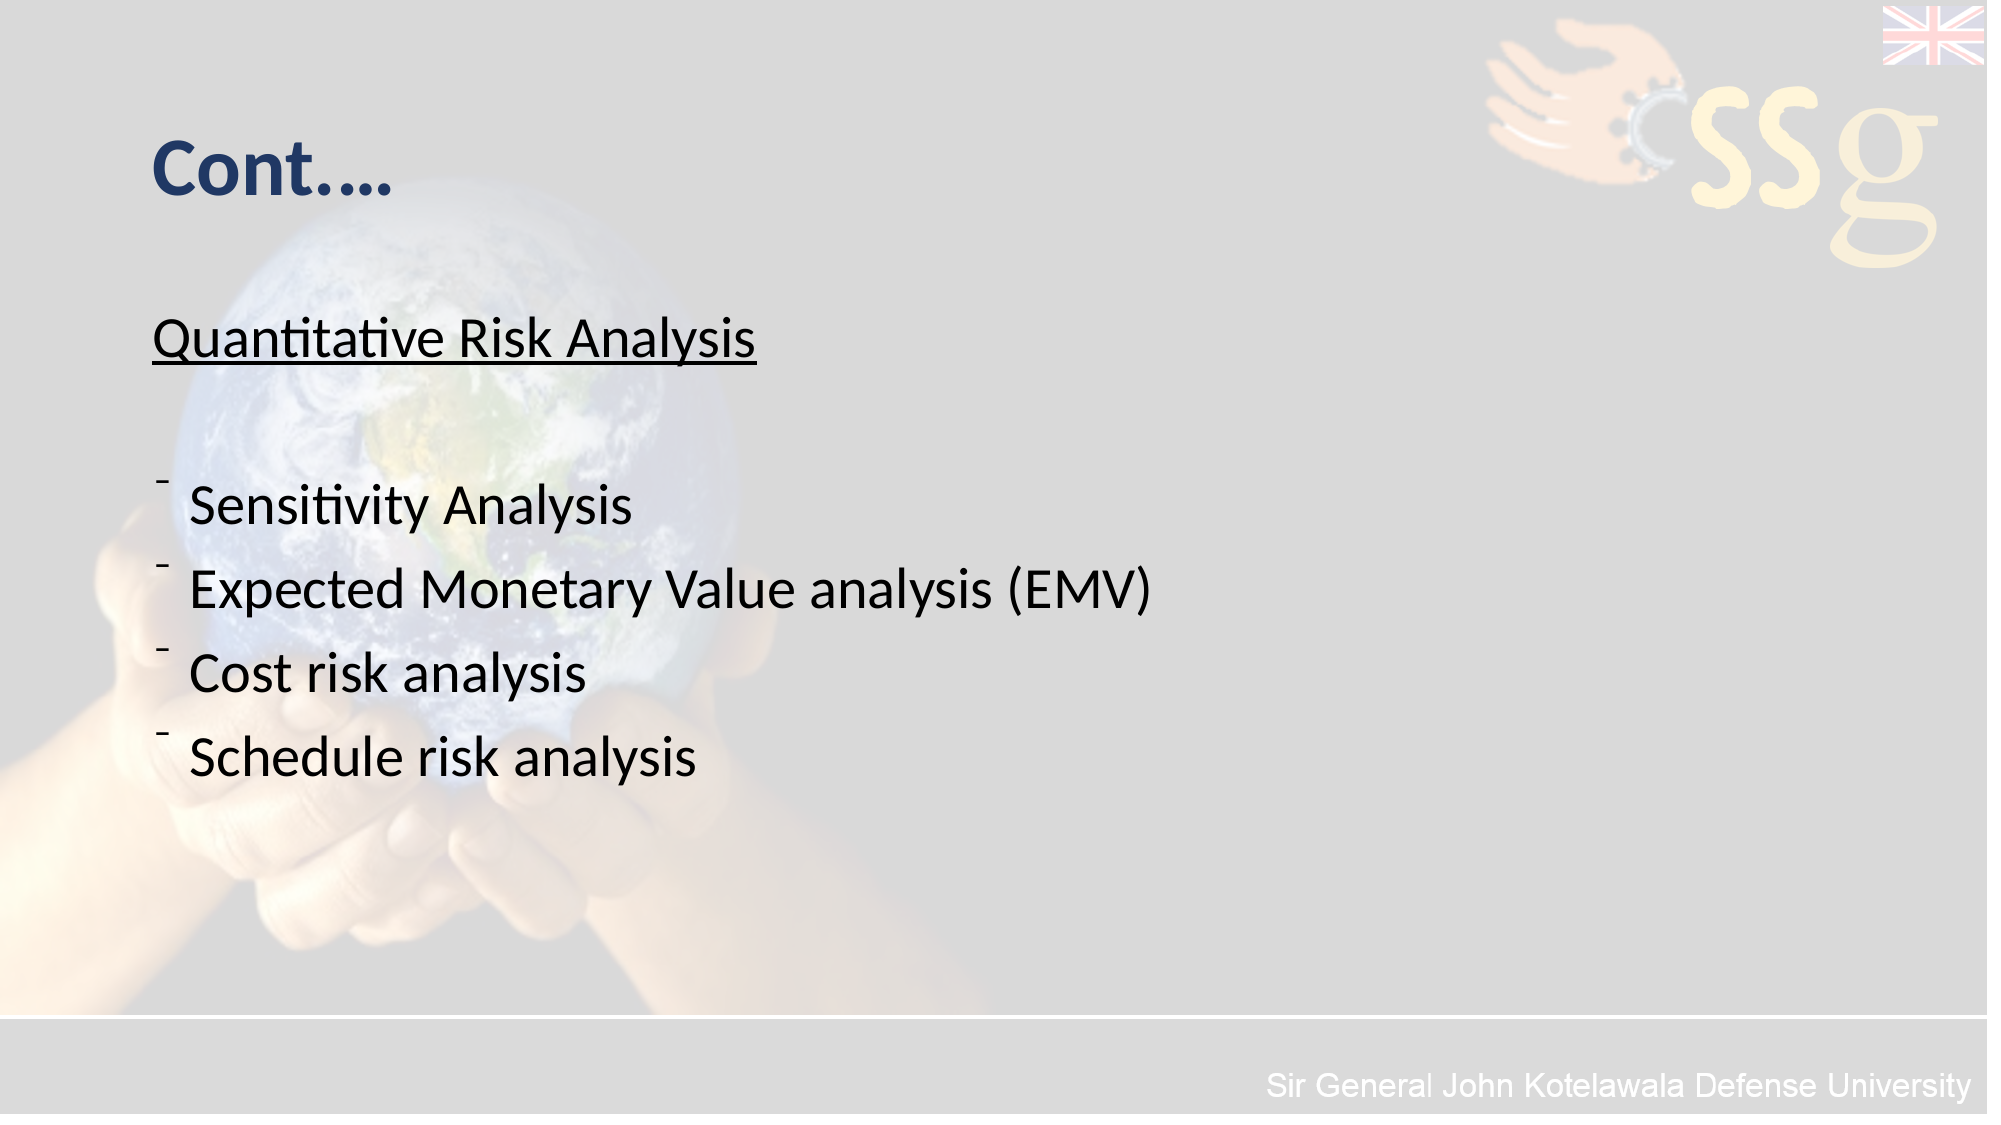

# Cont.…
Quantitative Risk Analysis

Sensitivity Analysis
Expected Monetary Value analysis (EMV)
Cost risk analysis
Schedule risk analysis